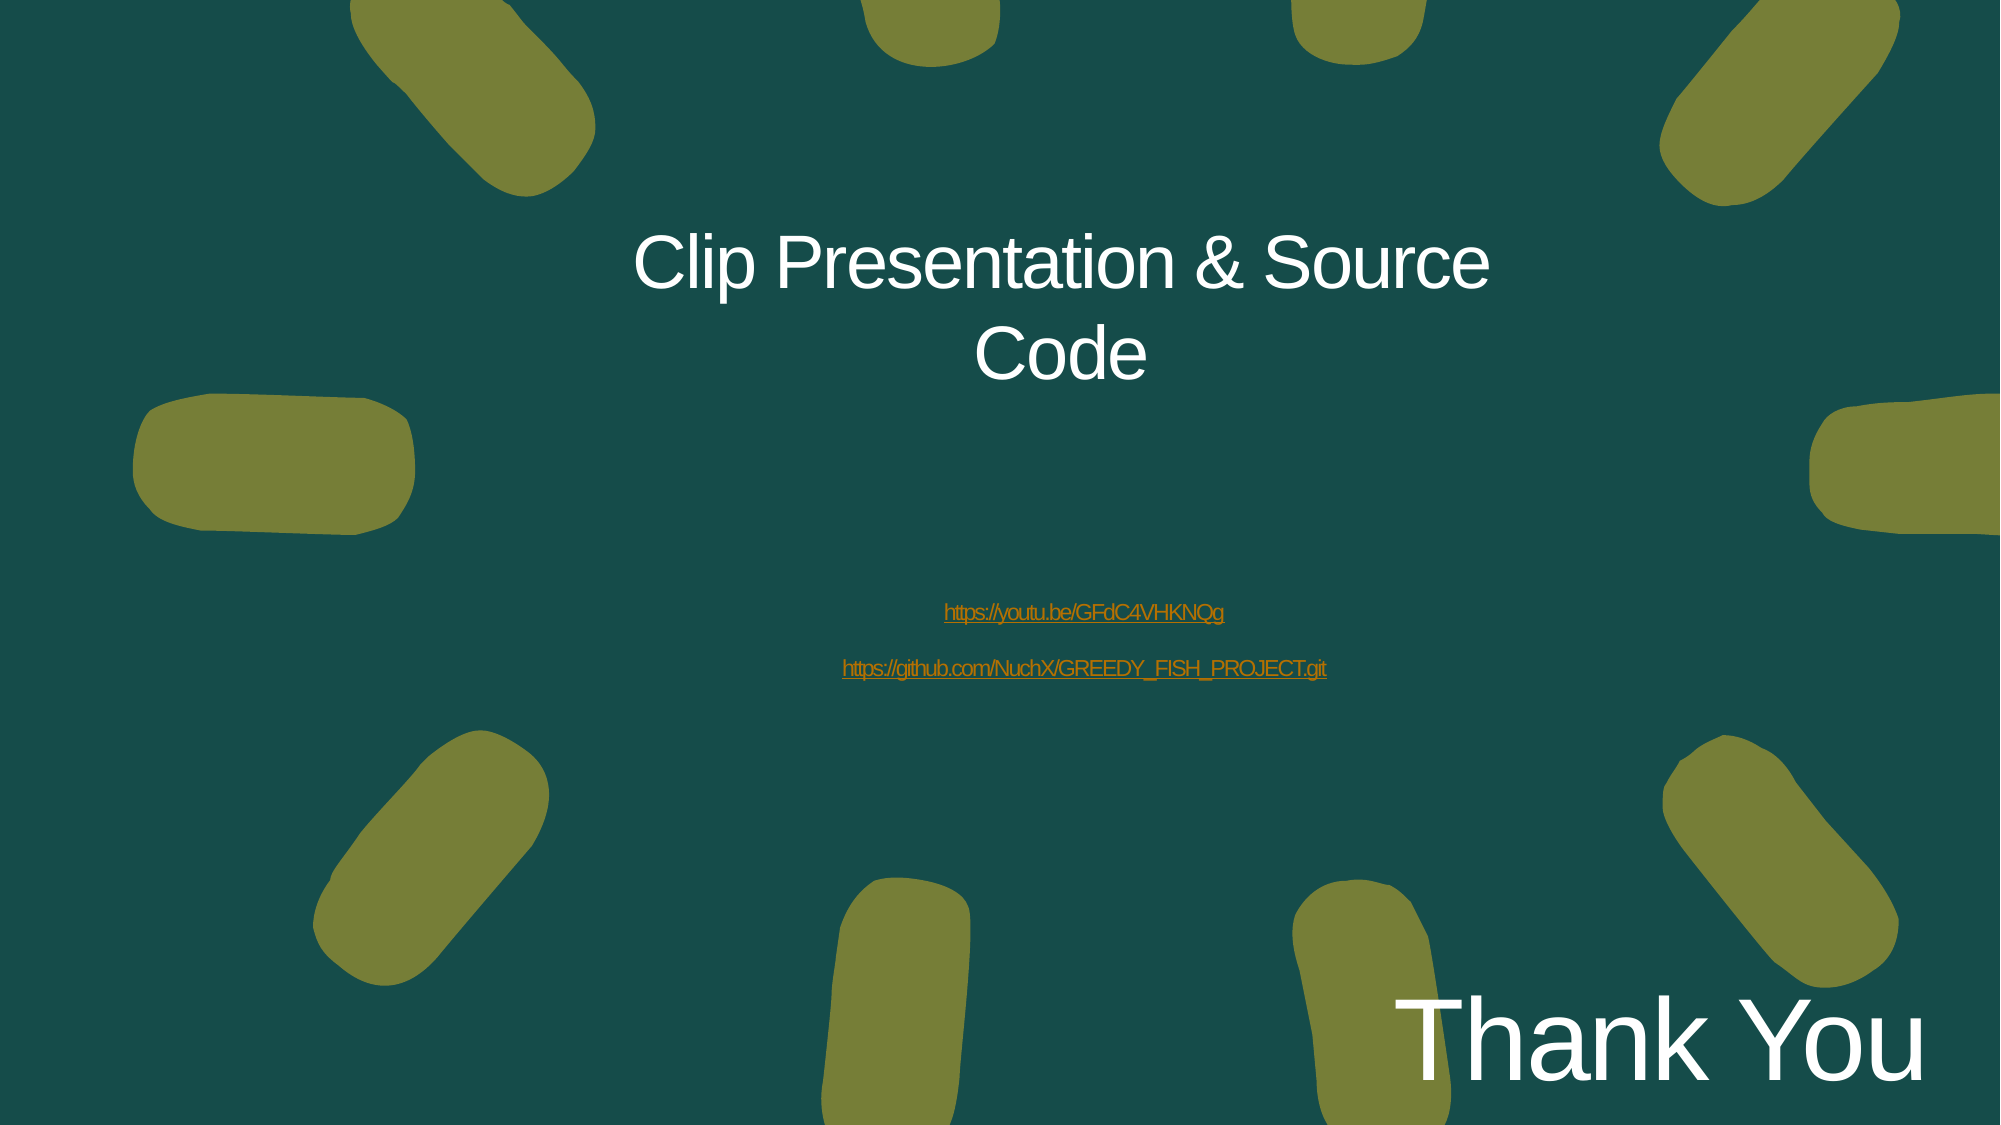

Clip Presentation & Source Code
# https://youtu.be/GFdC4VHKNQg https://github.com/NuchX/GREEDY_FISH_PROJECT.git
Thank You